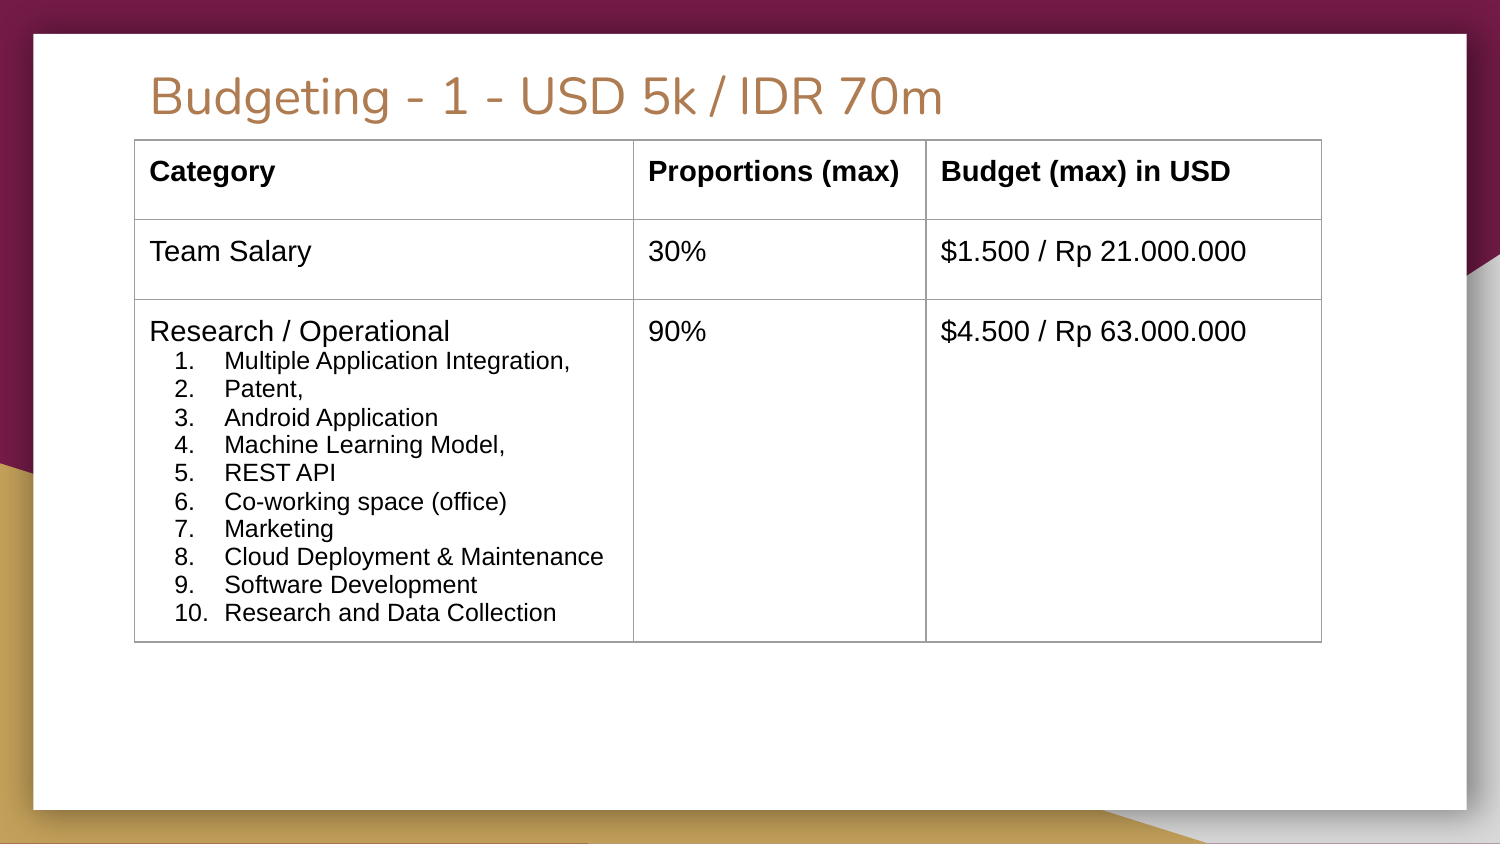

# Budgeting - 1 - USD 5k / IDR 70m
| Category | Proportions (max) | Budget (max) in USD |
| --- | --- | --- |
| Team Salary | 30% | $1.500 / Rp 21.000.000 |
| Research / Operational Multiple Application Integration, Patent, Android Application Machine Learning Model, REST API Co-working space (office) Marketing Cloud Deployment & Maintenance Software Development Research and Data Collection | 90% | $4.500 / Rp 63.000.000 |